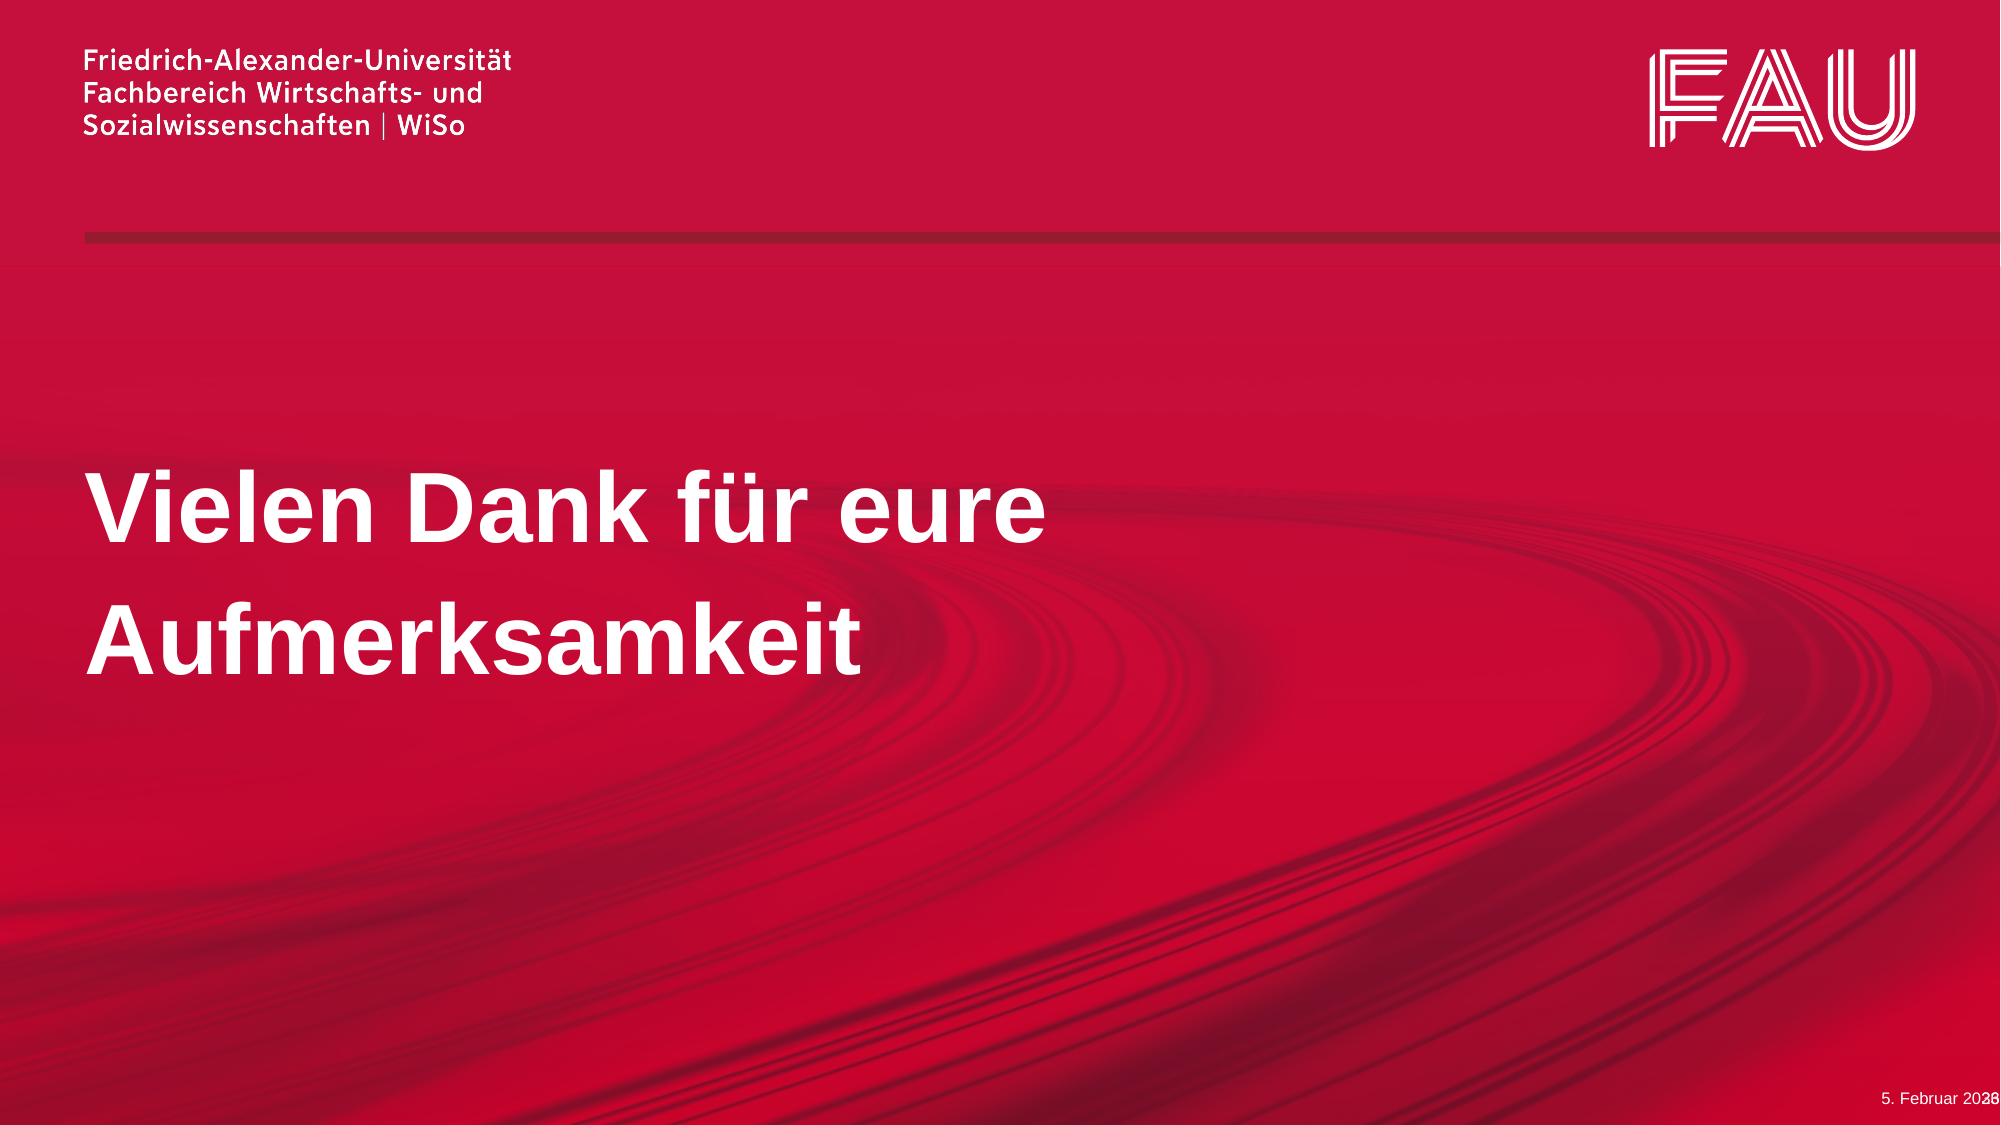

Vielen Dank für eure
Aufmerksamkeit
5. Februar 2023
36